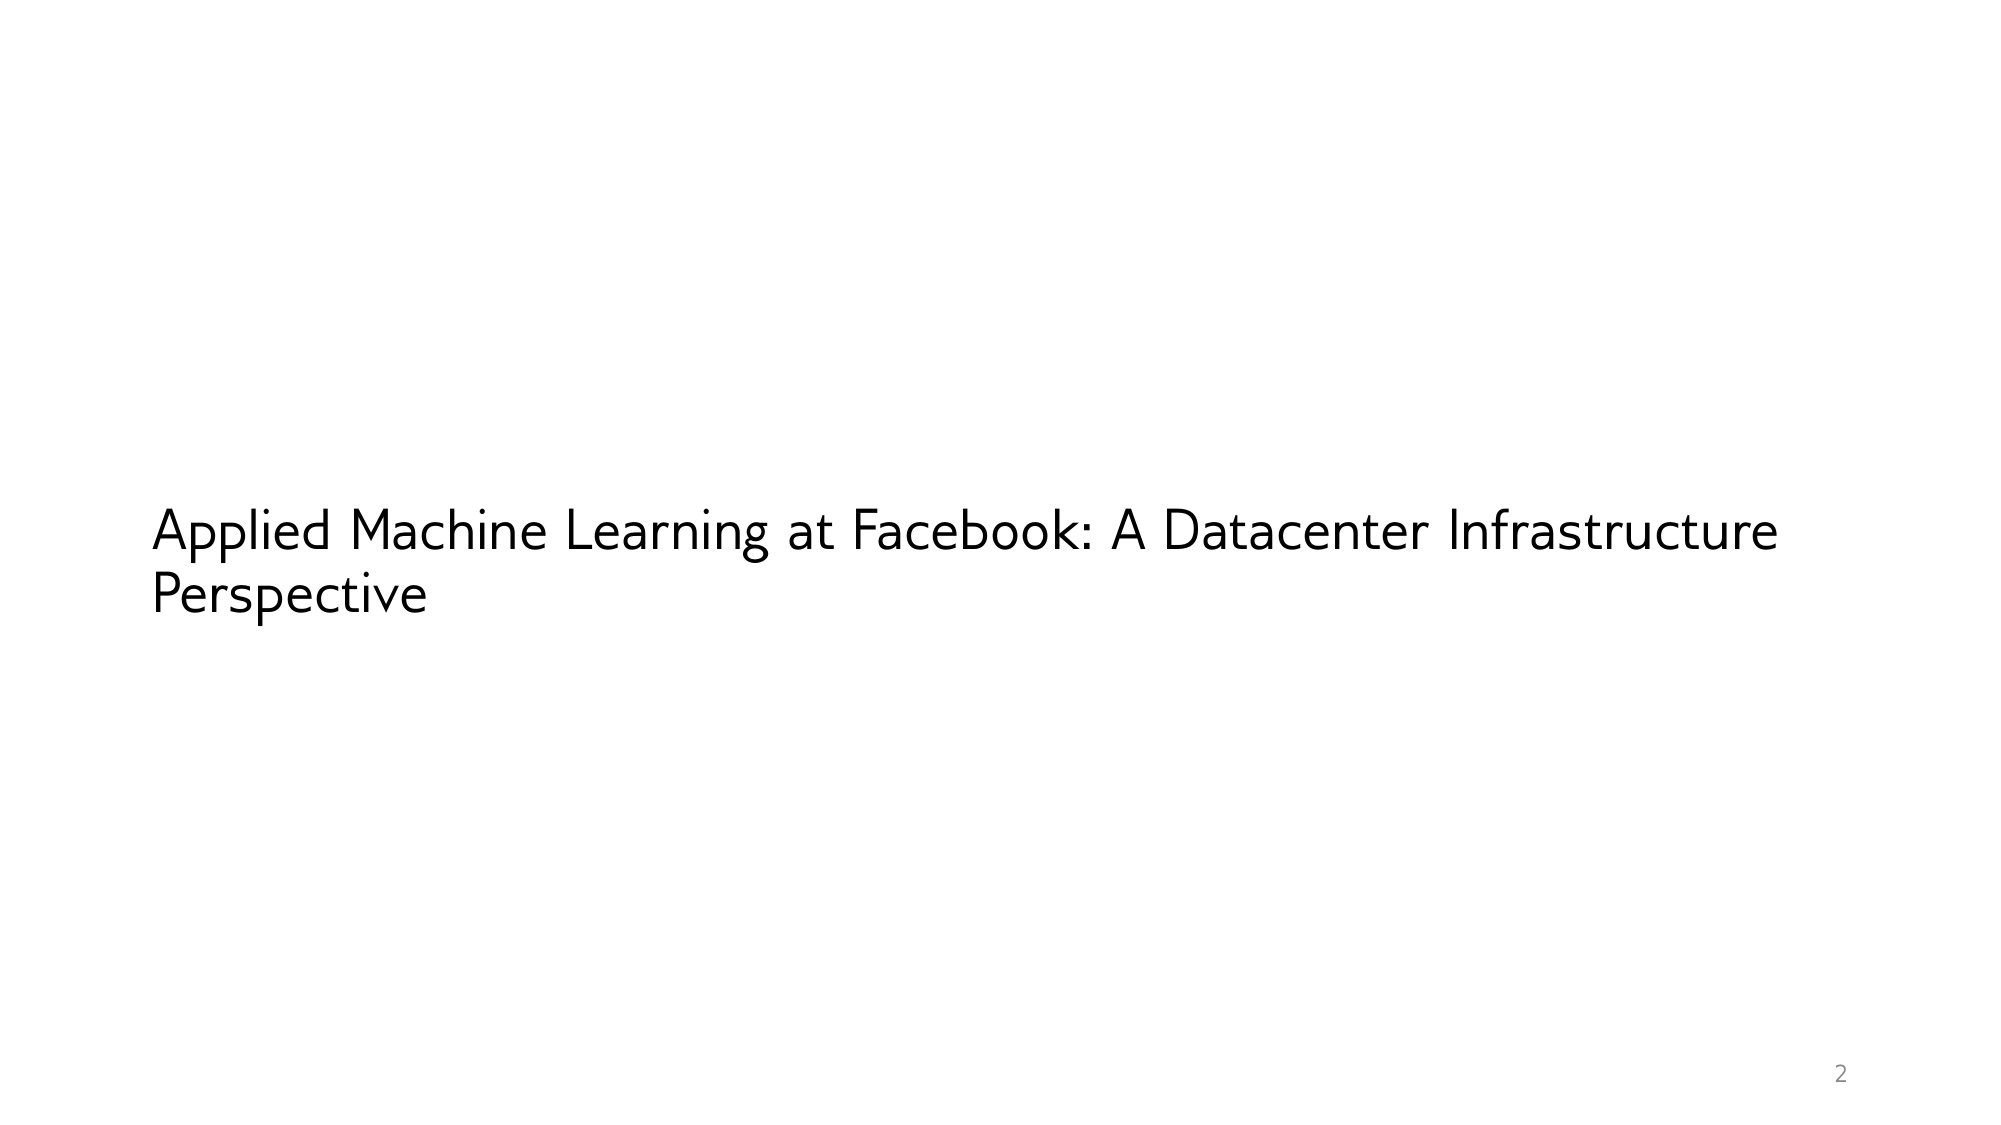

# Applied Machine Learning at Facebook: A Datacenter Infrastructure Perspective
2